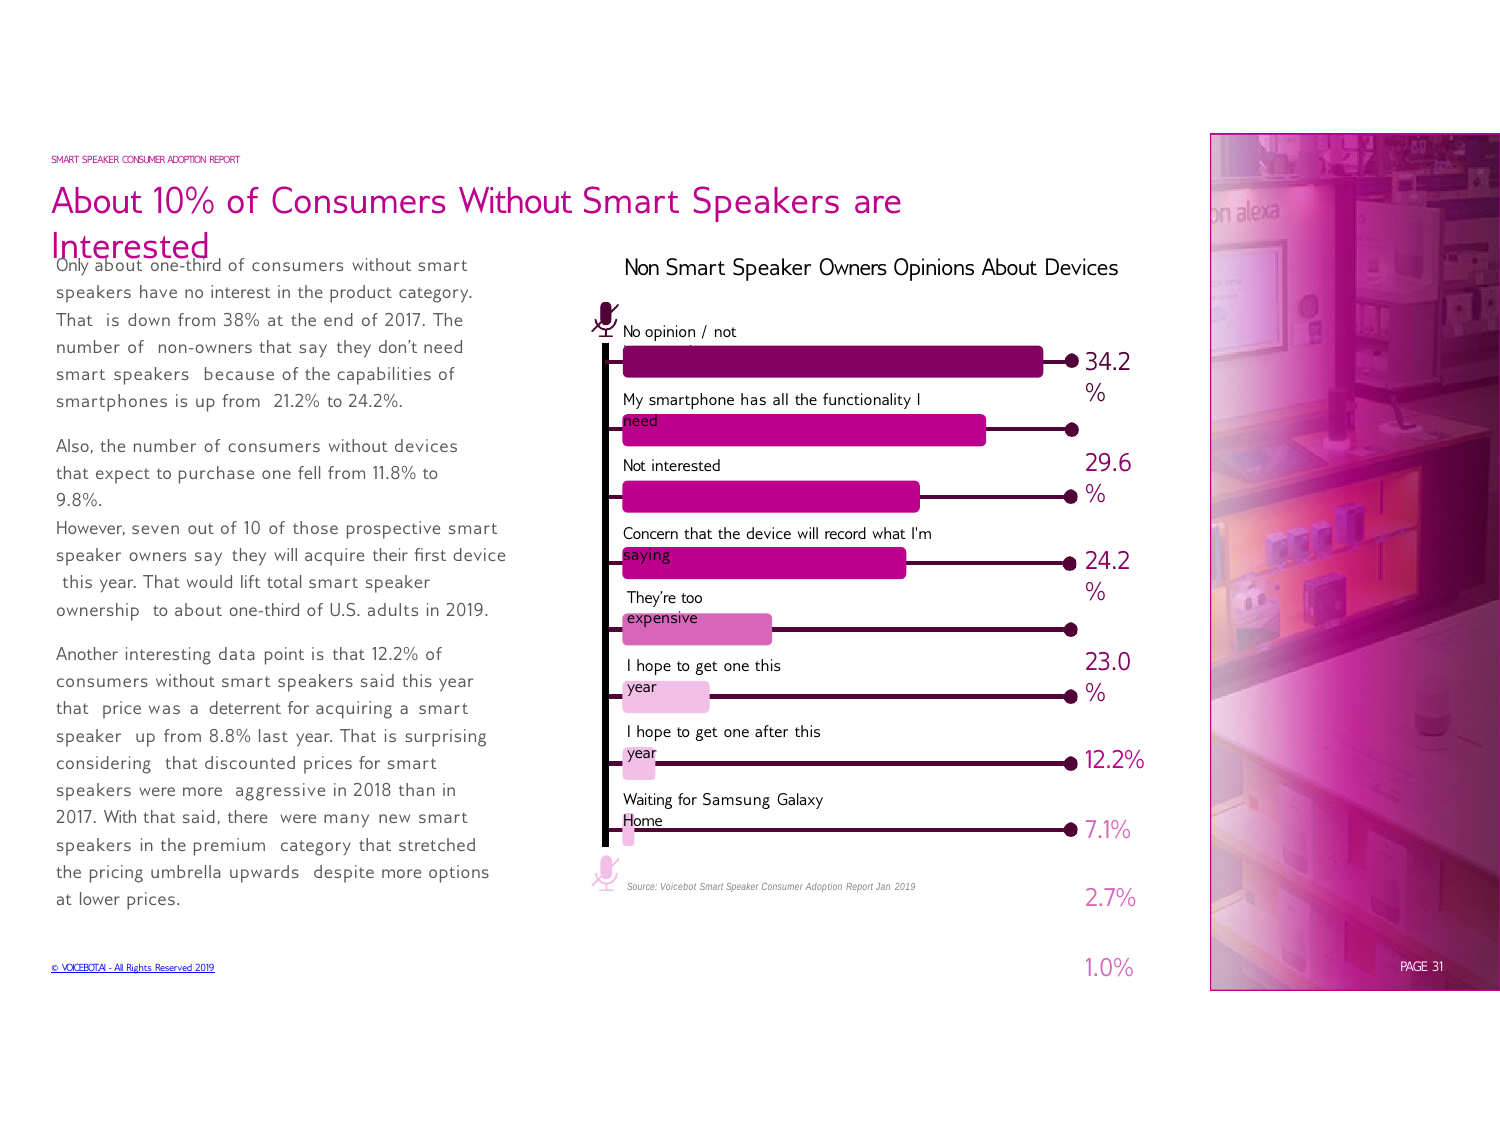

SMART SPEAKER CONSUMER ADOPTION REPORT
# About 10% of Consumers Without Smart Speakers are Interested
Only about one-third of consumers without smart  speakers have no interest in the product category. That  is down from 38% at the end of 2017. The number of  non-owners that say they don’t need smart speakers  because of the capabilities of smartphones is up from  21.2% to 24.2%.
Also, the number of consumers without devices  that expect to purchase one fell from 11.8% to 9.8%.
However, seven out of 10 of those prospective smart  speaker owners say they will acquire their first device  this year. That would lift total smart speaker ownership  to about one-third of U.S. adults in 2019.
Another interesting data point is that 12.2% of  consumers without smart speakers said this year that  price was a deterrent for acquiring a smart speaker  up from 8.8% last year. That is surprising considering  that discounted prices for smart speakers were more  aggressive in 2018 than in 2017. With that said, there  were many new smart speakers in the premium  category that stretched the pricing umbrella upwards  despite more options at lower prices.
Non Smart Speaker Owners Opinions About Devices

34.2%

29.6%

24.2%

23.0%

12.2%

7.1%

2.7%

1.0%

No opinion / not interested

My smartphone has all the functionality I need

Not interested

Concern that the device will record what I'm saying

They’re too expensive

I hope to get one this year

I hope to get one after this year

Waiting for Samsung Galaxy Home

Source: Voicebot Smart Speaker Consumer Adoption Report Jan 2019
PAGE 31
PAGE 31
© VOICEBOT.AI - All Rights Reserved 2019